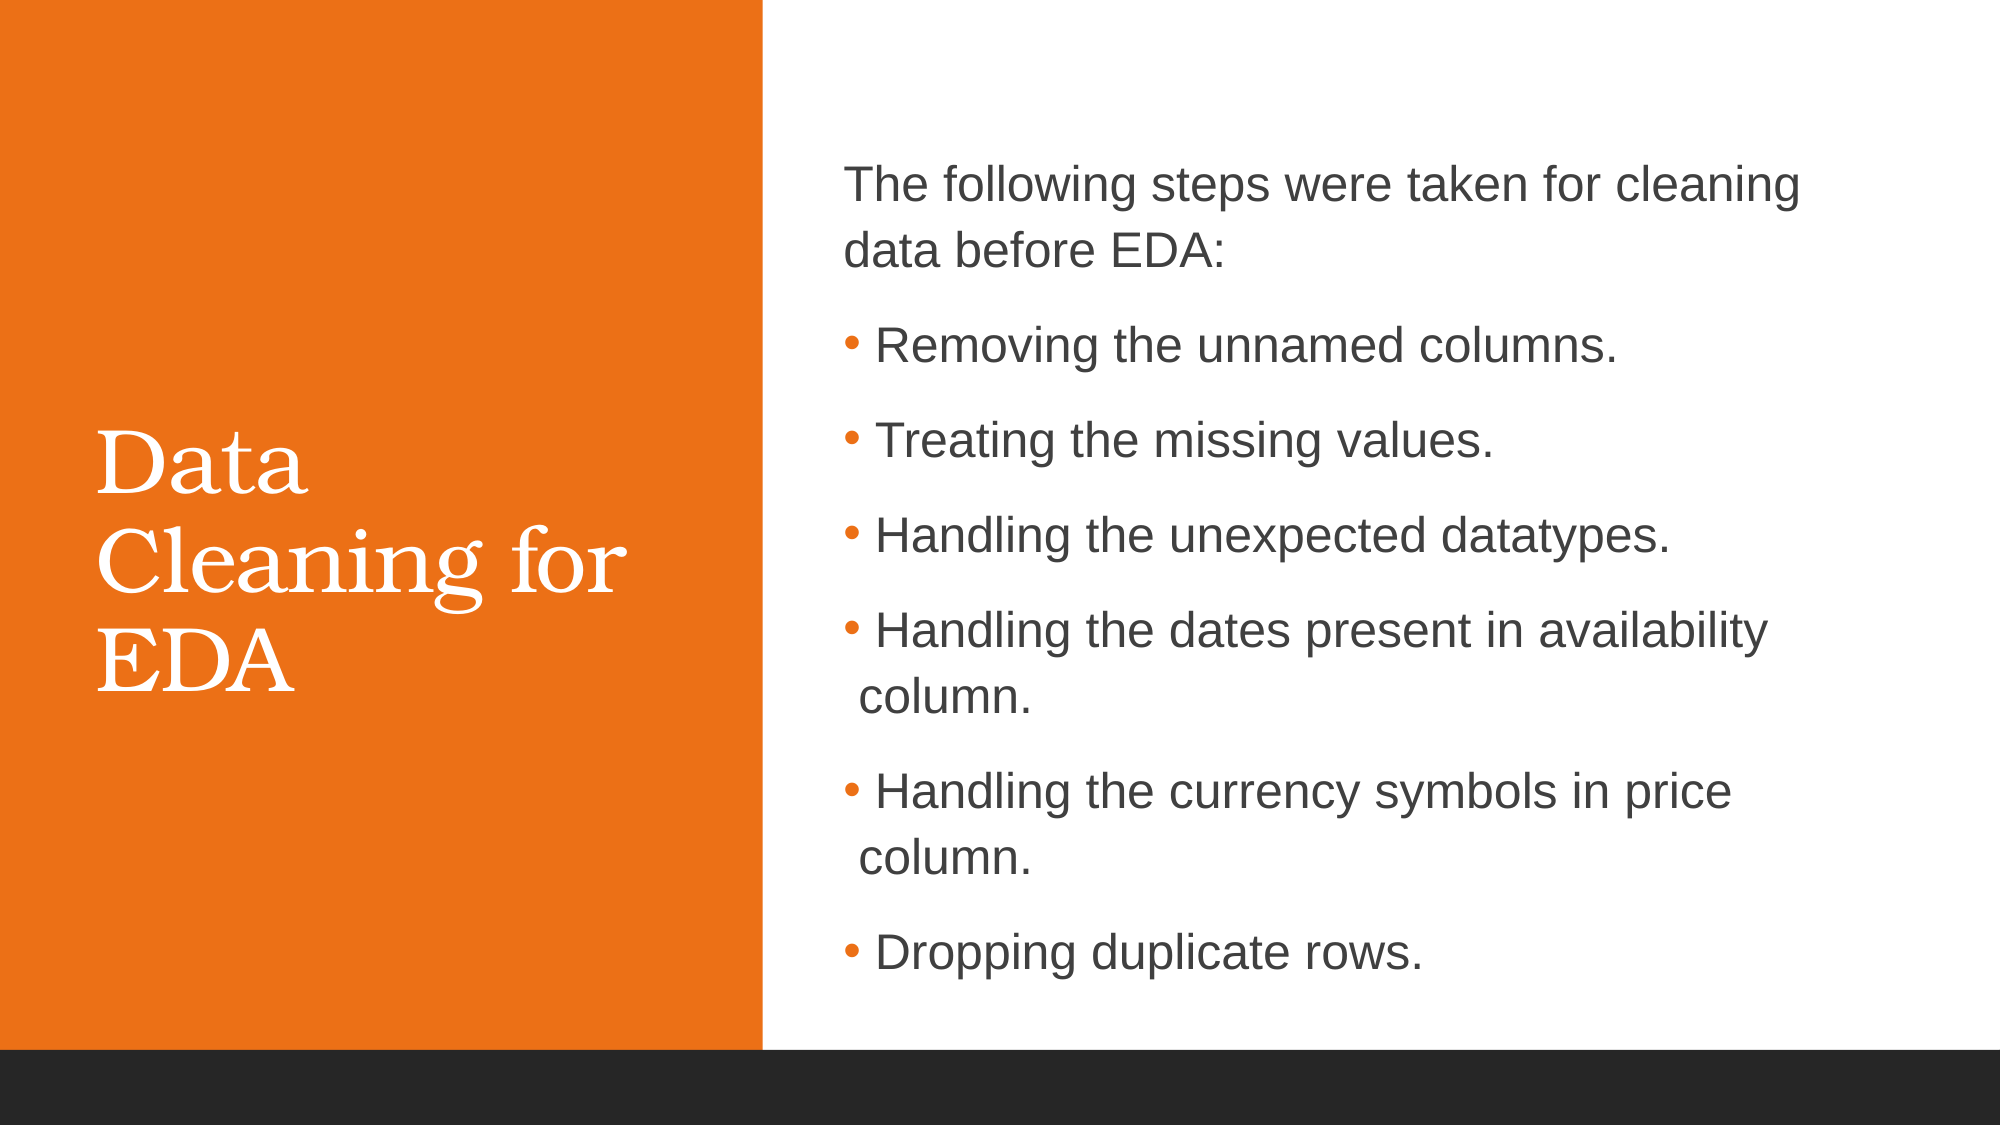

# Data Cleaning for EDA
The following steps were taken for cleaning data before EDA:
 Removing the unnamed columns.
 Treating the missing values.
 Handling the unexpected datatypes.
 Handling the dates present in availability column.
 Handling the currency symbols in price column.
 Dropping duplicate rows.